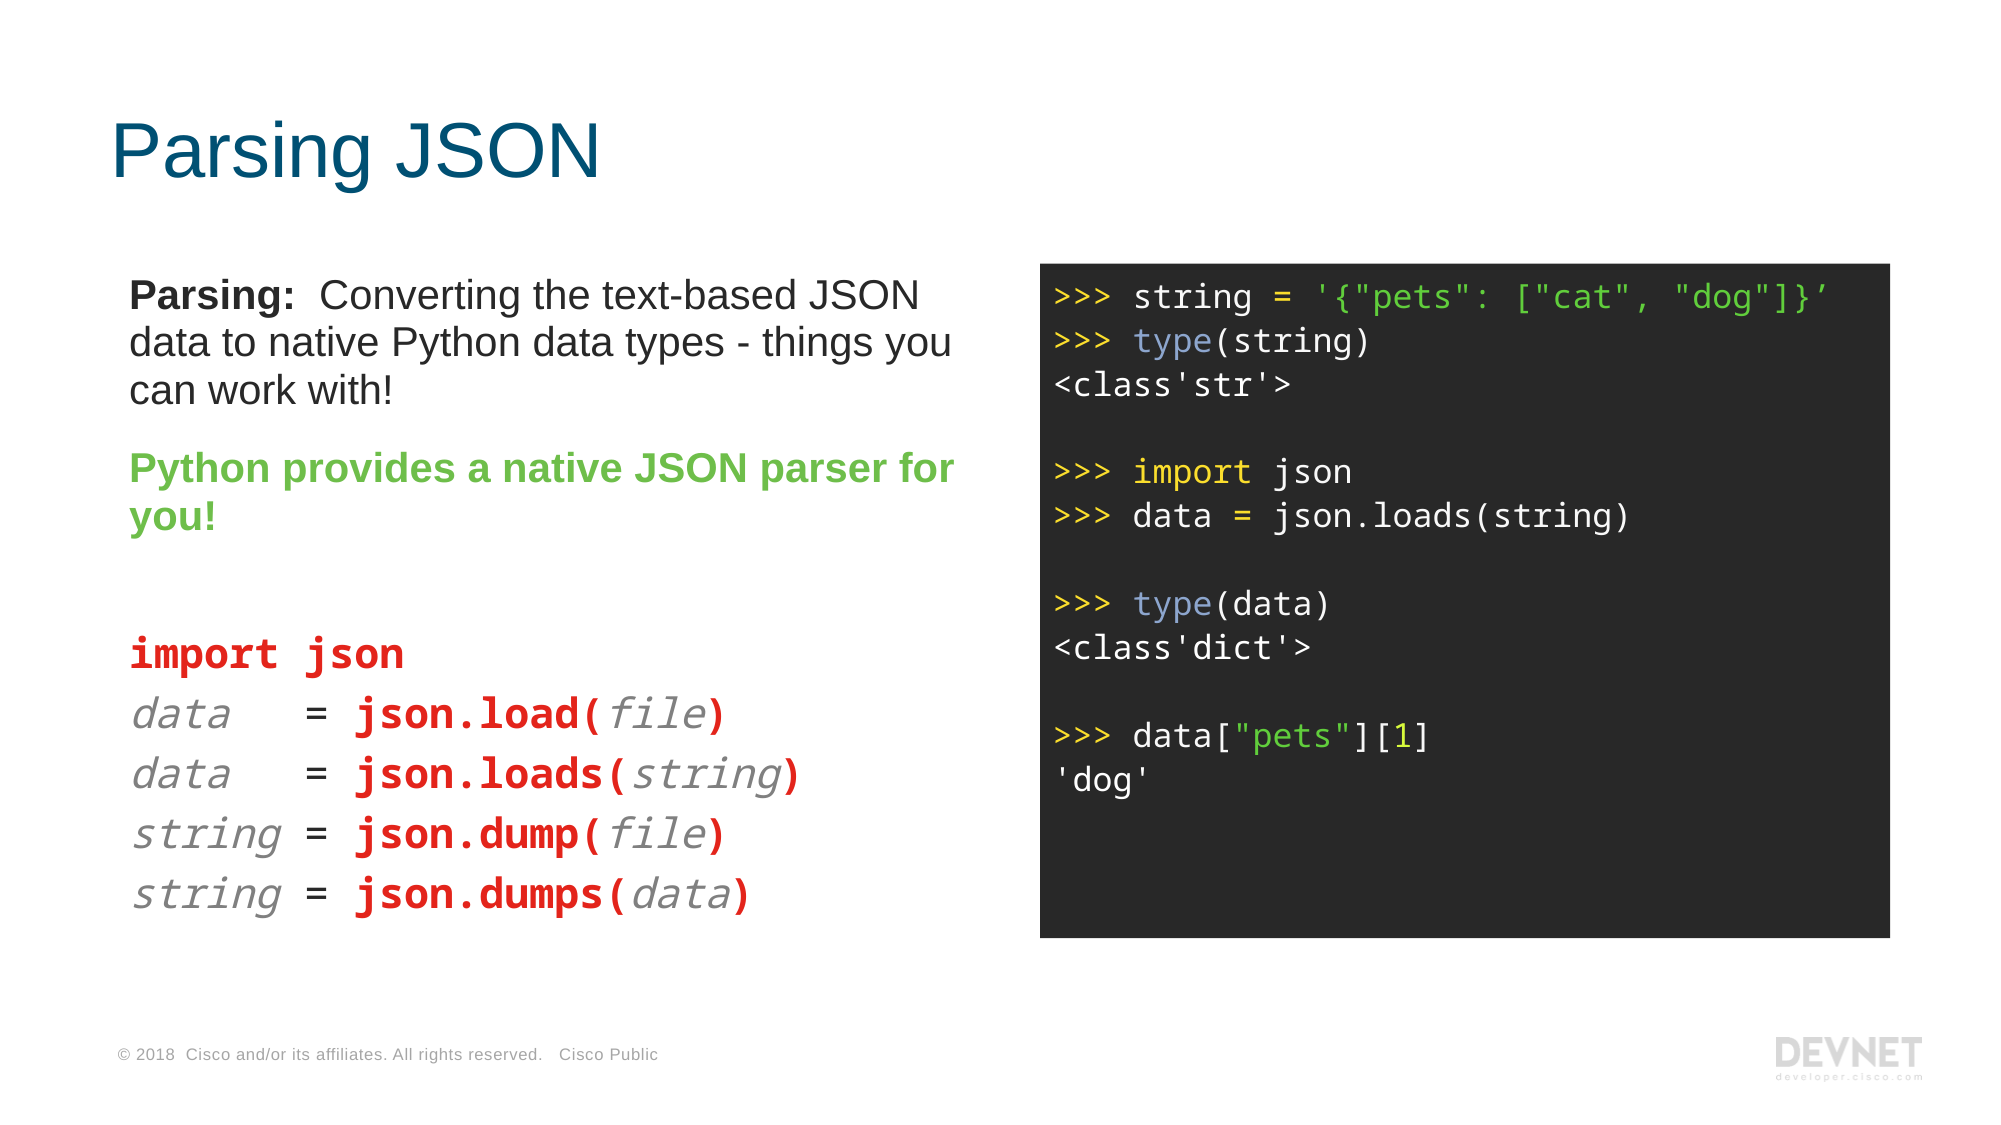

# Parsing JSON
Parsing:  Converting the text-based JSON data to native Python data types - things you can work with!
Python provides a native JSON parser for you!

import json
data   = json.load(file)
data   = json.loads(string)
string = json.dump(file)
string = json.dumps(data)
>>> string = '{"pets": ["cat", "dog"]}’
>>> type(string)
<class'str'>
>>> import json
>>> data = json.loads(string)
>>> type(data)
<class'dict'>
>>> data["pets"][1]
'dog'